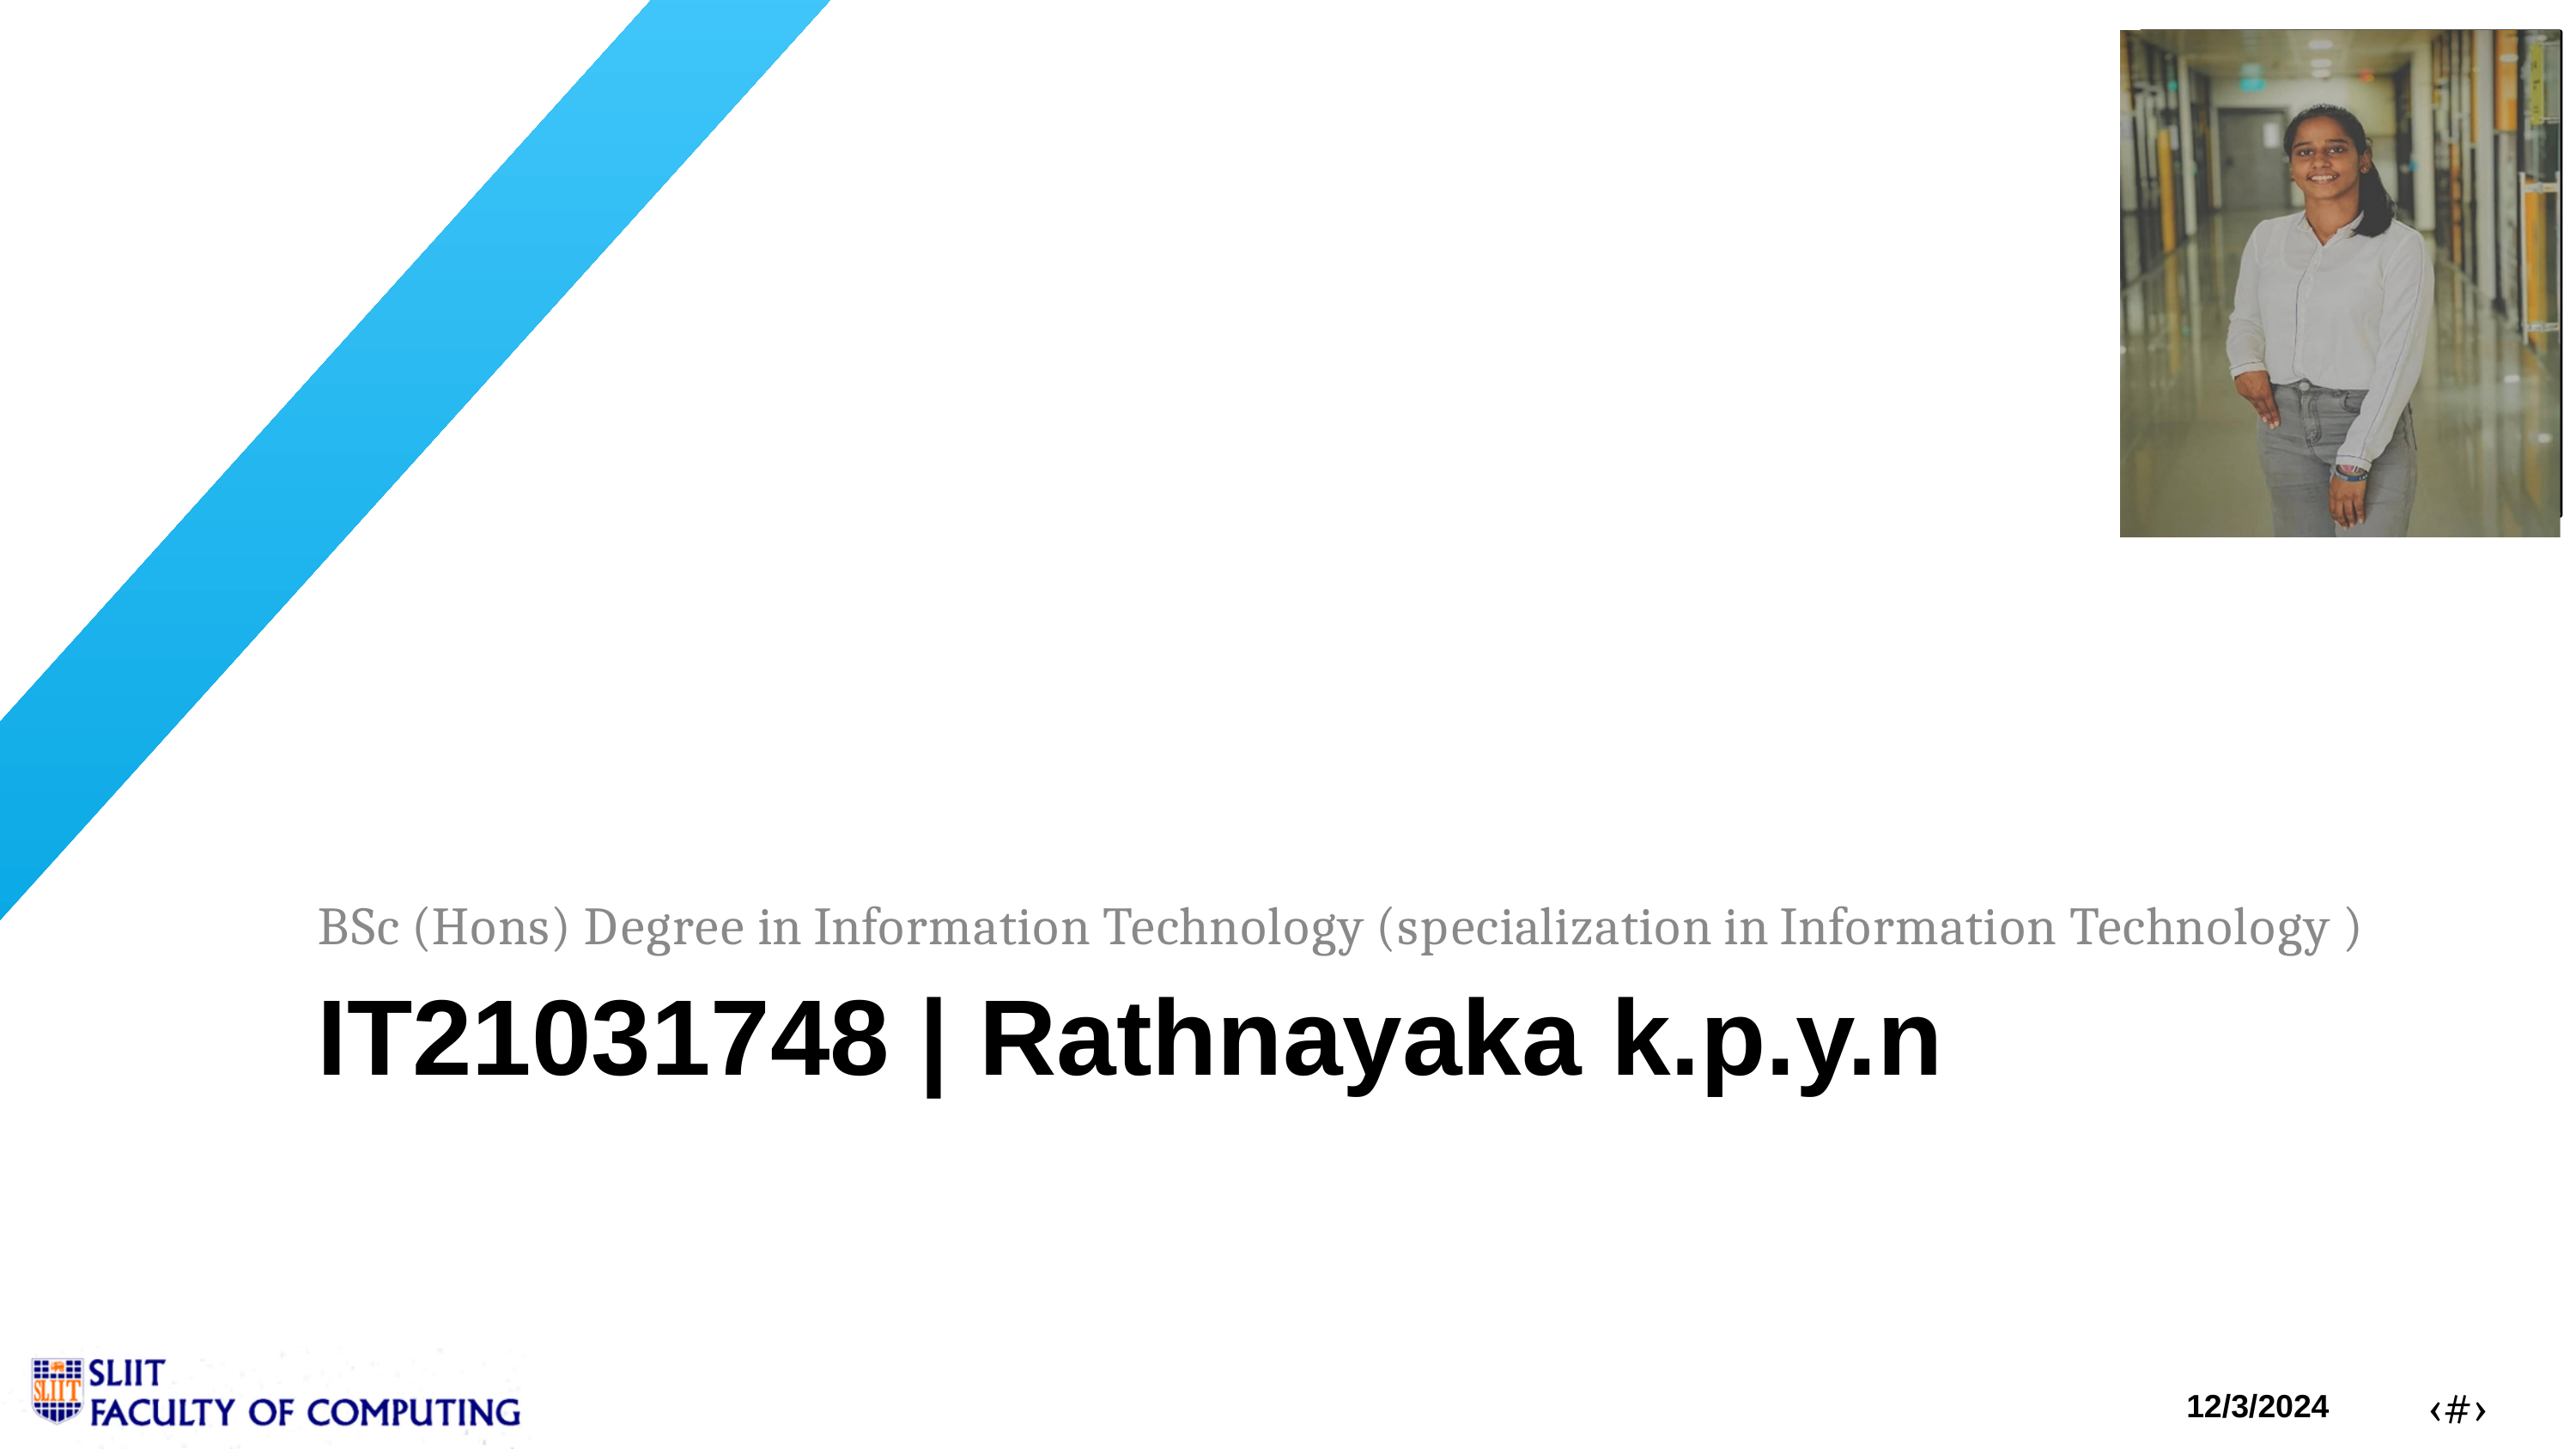

Student Must add a professional photo to this cage

BSc (Hons) Degree in Information Technology (specialization in Information Technology )
IT21031748 | Rathnayaka k.p.y.n

‹#›
12/3/2024